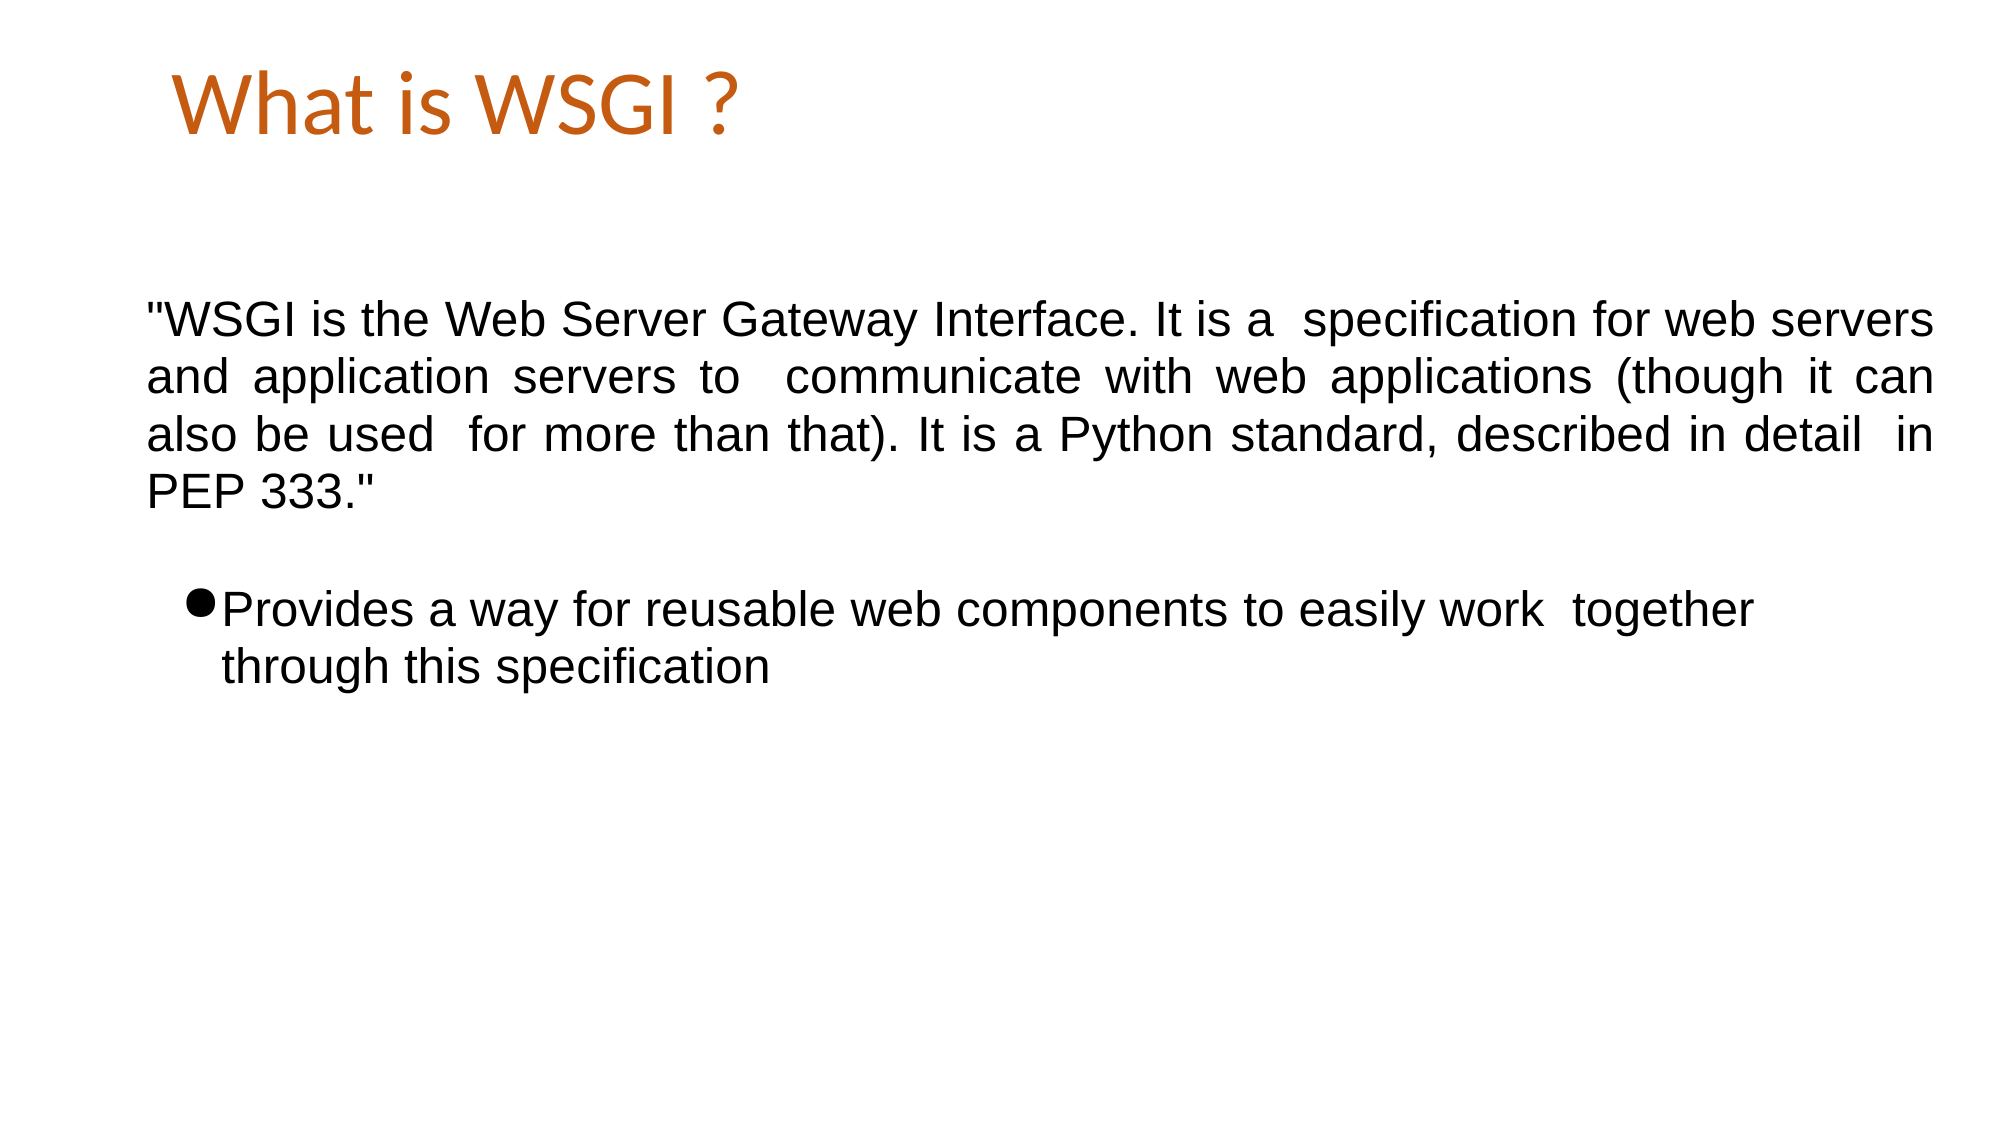

# What is WSGI ?
"WSGI is the Web Server Gateway Interface. It is a  specification for web servers and application servers to  communicate with web applications (though it can also be used  for more than that). It is a Python standard, described in detail  in PEP 333."

Provides a way for reusable web components to easily work  together through this specification
Also allows you to easily deploy web application that follow